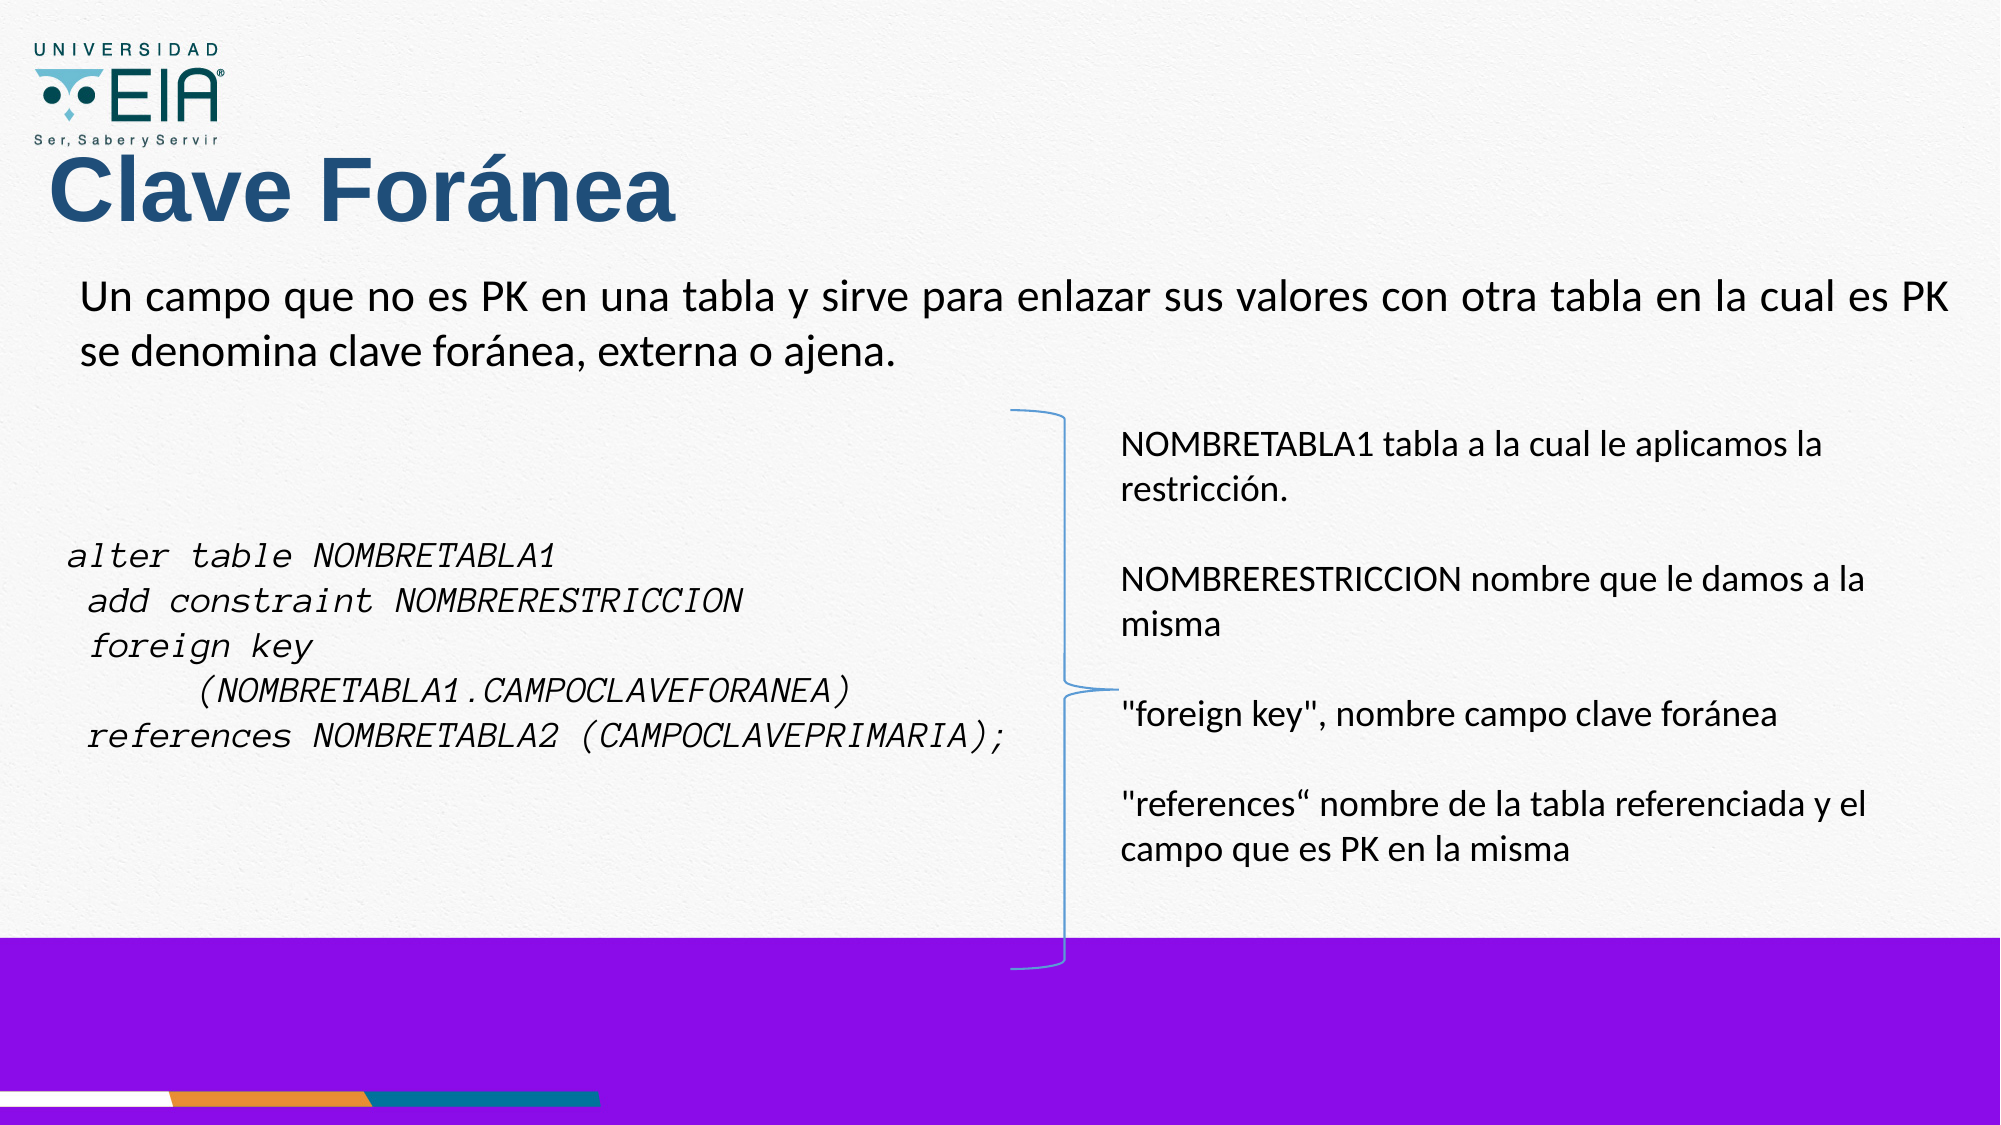

# Clave Foránea
Un campo que no es PK en una tabla y sirve para enlazar sus valores con otra tabla en la cual es PK se denomina clave foránea, externa o ajena.

NOMBRETABLA1 tabla a la cual le aplicamos la restricción.

NOMBRERESTRICCION nombre que le damos a la misma

"foreign key", nombre campo clave foránea

"references“ nombre de la tabla referenciada y el campo que es PK en la misma
 alter table NOMBRETABLA1
  add constraint NOMBRERESTRICCION
  foreign key
	(NOMBRETABLA1.CAMPOCLAVEFORANEA)
  references NOMBRETABLA2 (CAMPOCLAVEPRIMARIA);